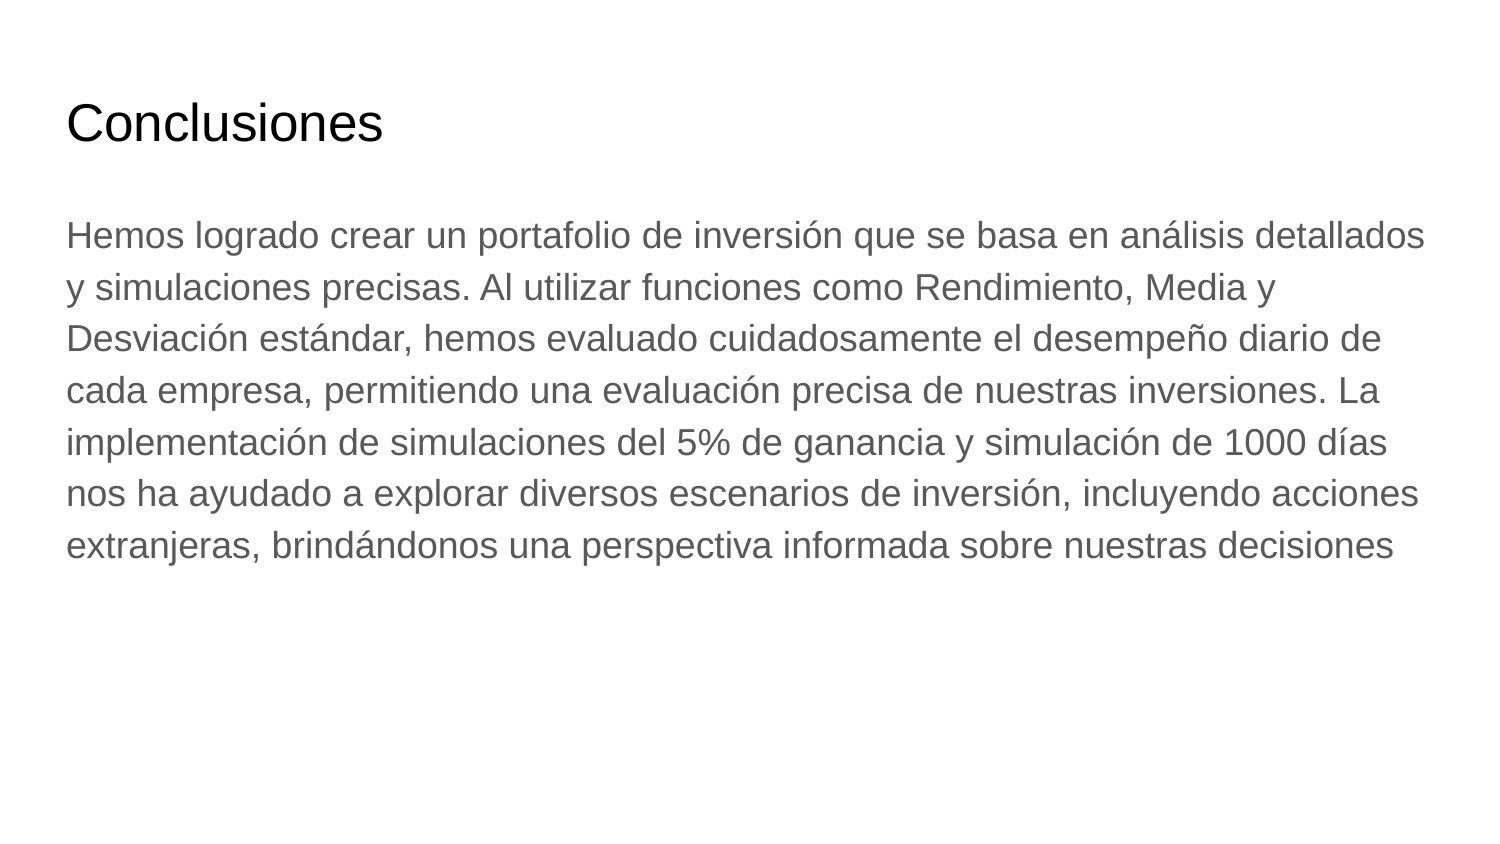

# Conclusiones
Hemos logrado crear un portafolio de inversión que se basa en análisis detallados y simulaciones precisas. Al utilizar funciones como Rendimiento, Media y Desviación estándar, hemos evaluado cuidadosamente el desempeño diario de cada empresa, permitiendo una evaluación precisa de nuestras inversiones. La implementación de simulaciones del 5% de ganancia y simulación de 1000 días nos ha ayudado a explorar diversos escenarios de inversión, incluyendo acciones extranjeras, brindándonos una perspectiva informada sobre nuestras decisiones